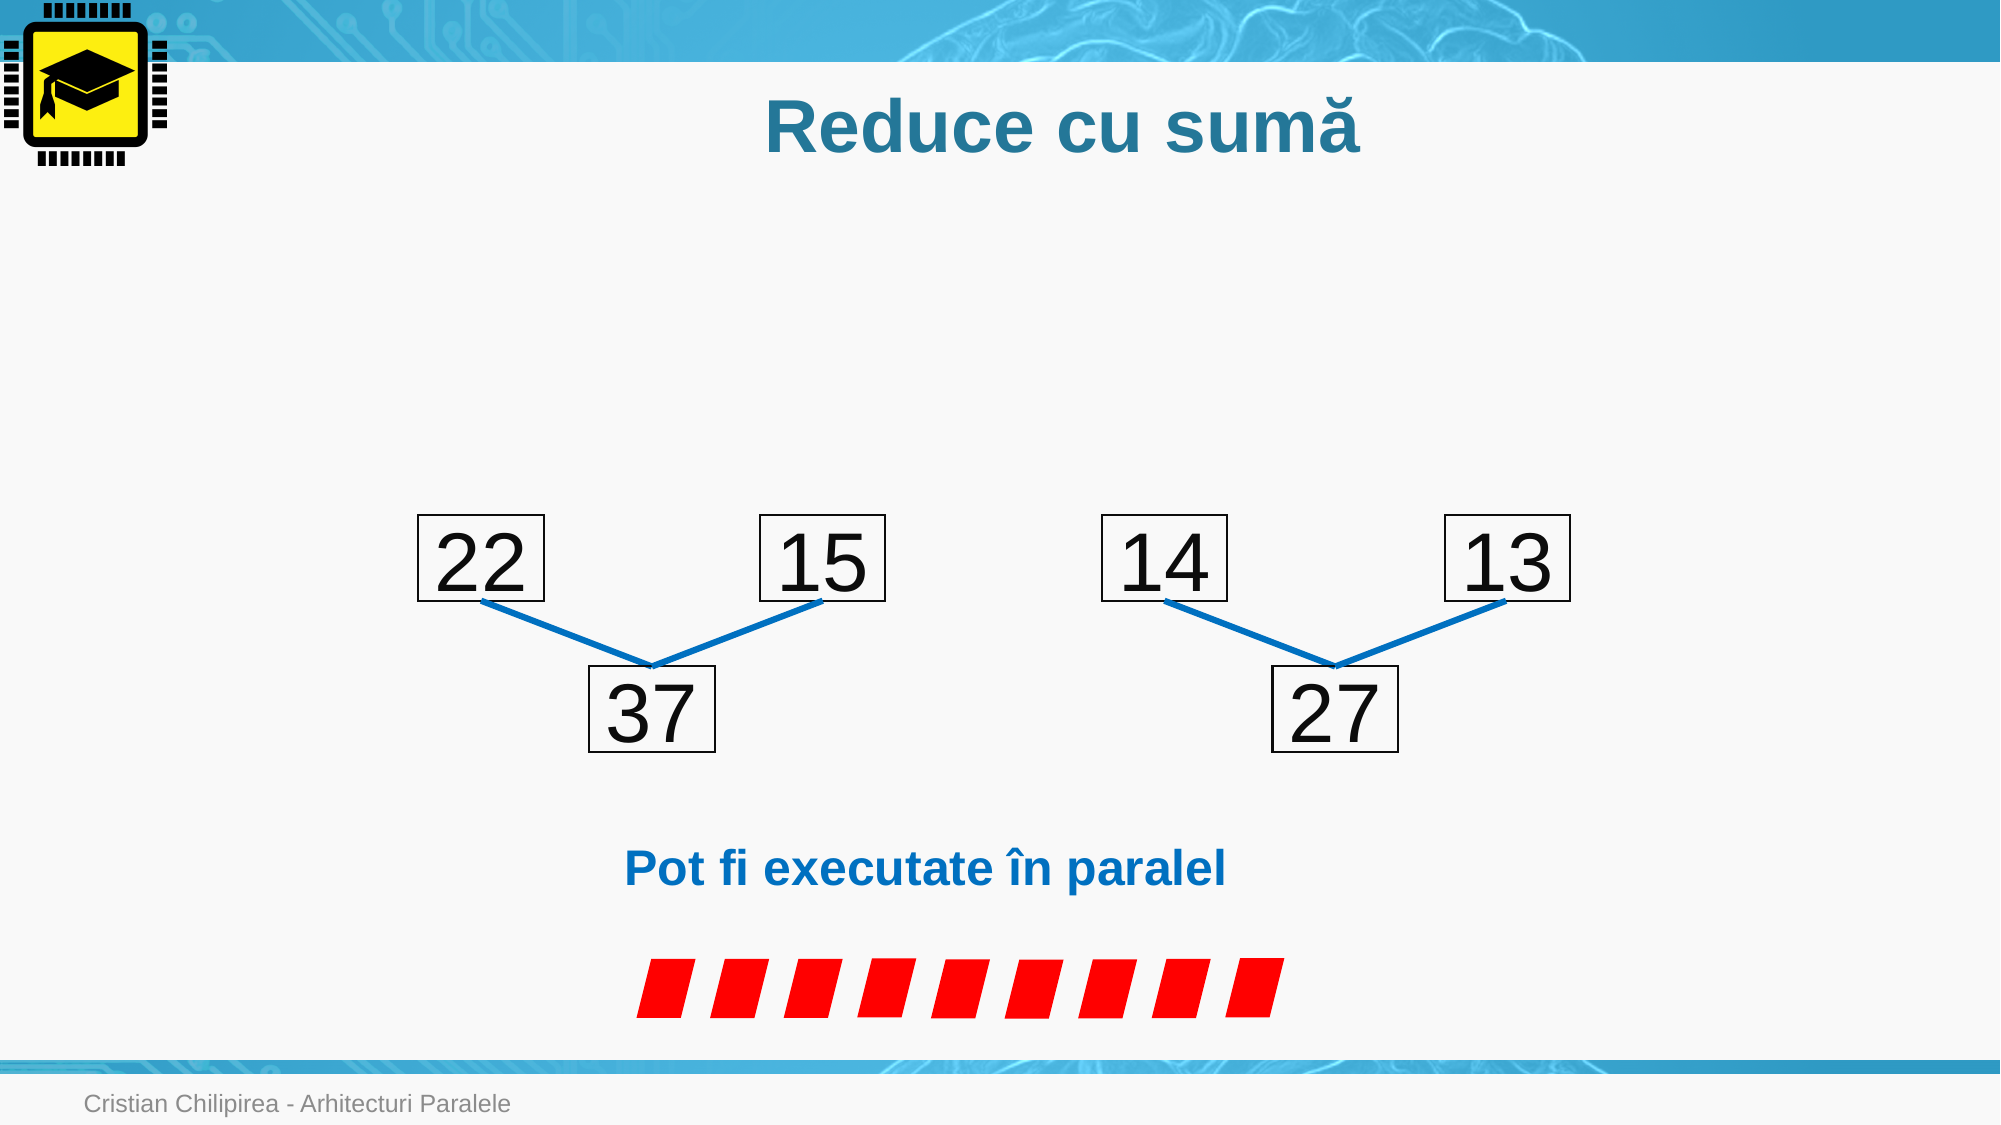

# Reduce cu sumă
22
15
14
13
37
27
Pot fi executate în paralel

Cristian Chilipirea - Arhitecturi Paralele